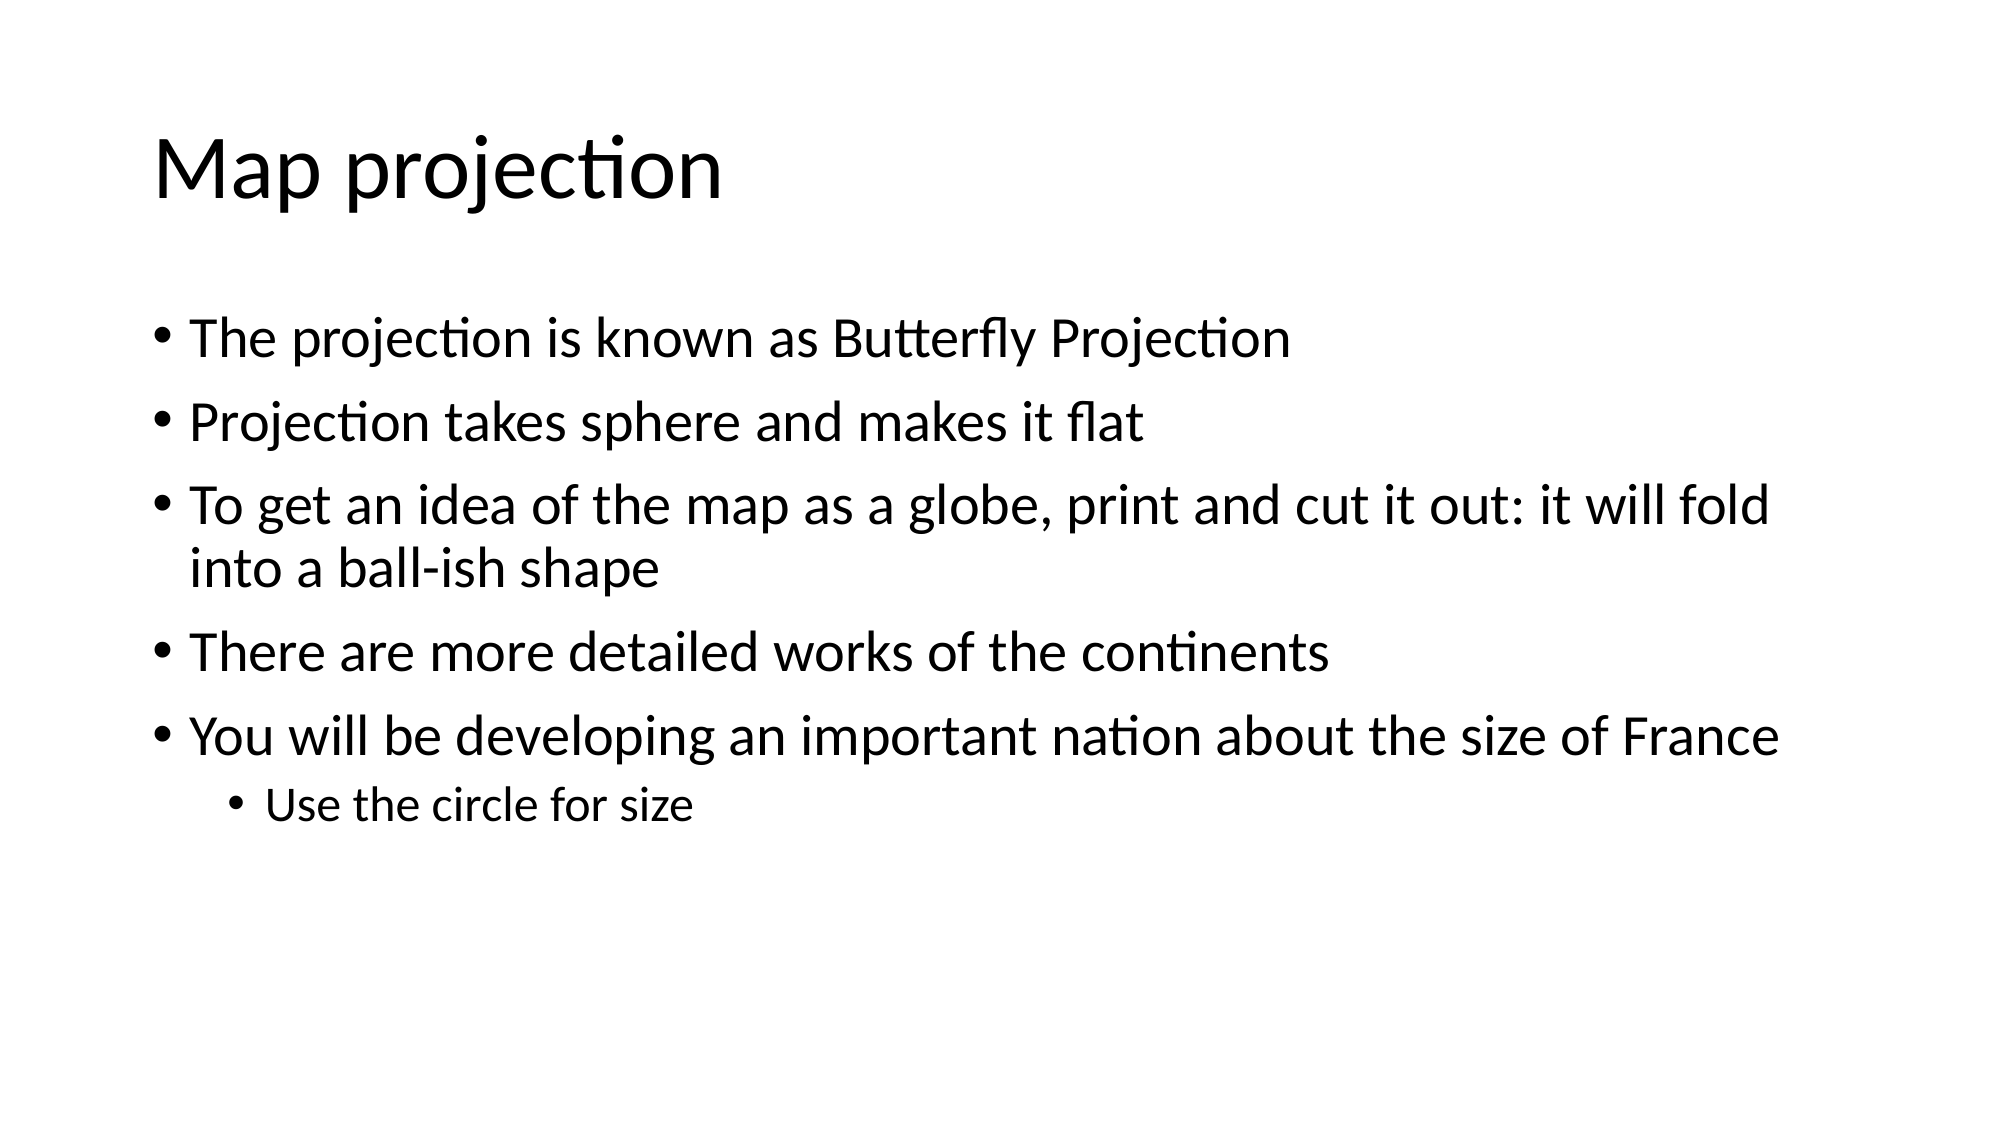

# Map projection
The projection is known as Butterfly Projection
Projection takes sphere and makes it flat
To get an idea of the map as a globe, print and cut it out: it will fold into a ball-ish shape
There are more detailed works of the continents
You will be developing an important nation about the size of France
Use the circle for size